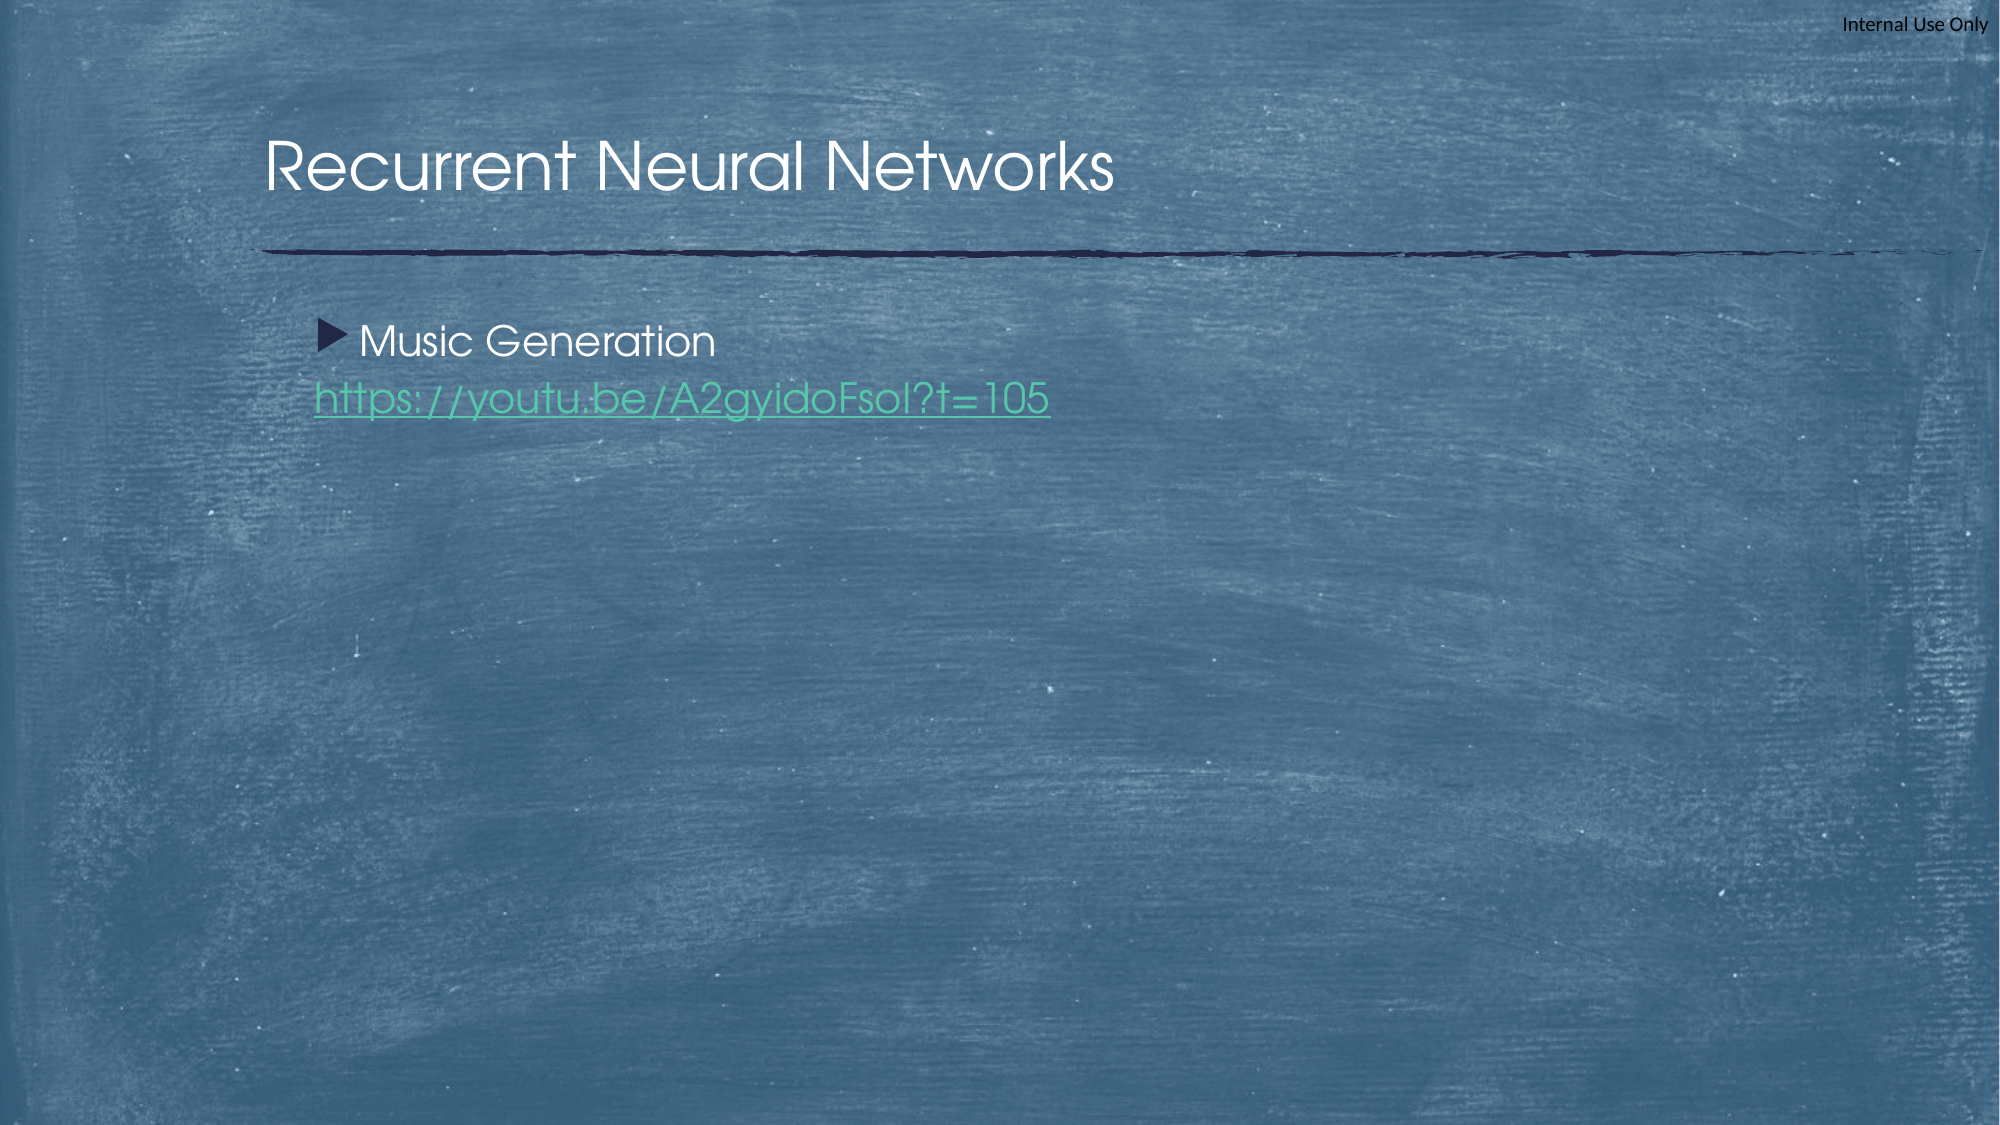

# Recurrent Neural Networks
Music Generation
https://youtu.be/A2gyidoFsoI?t=105